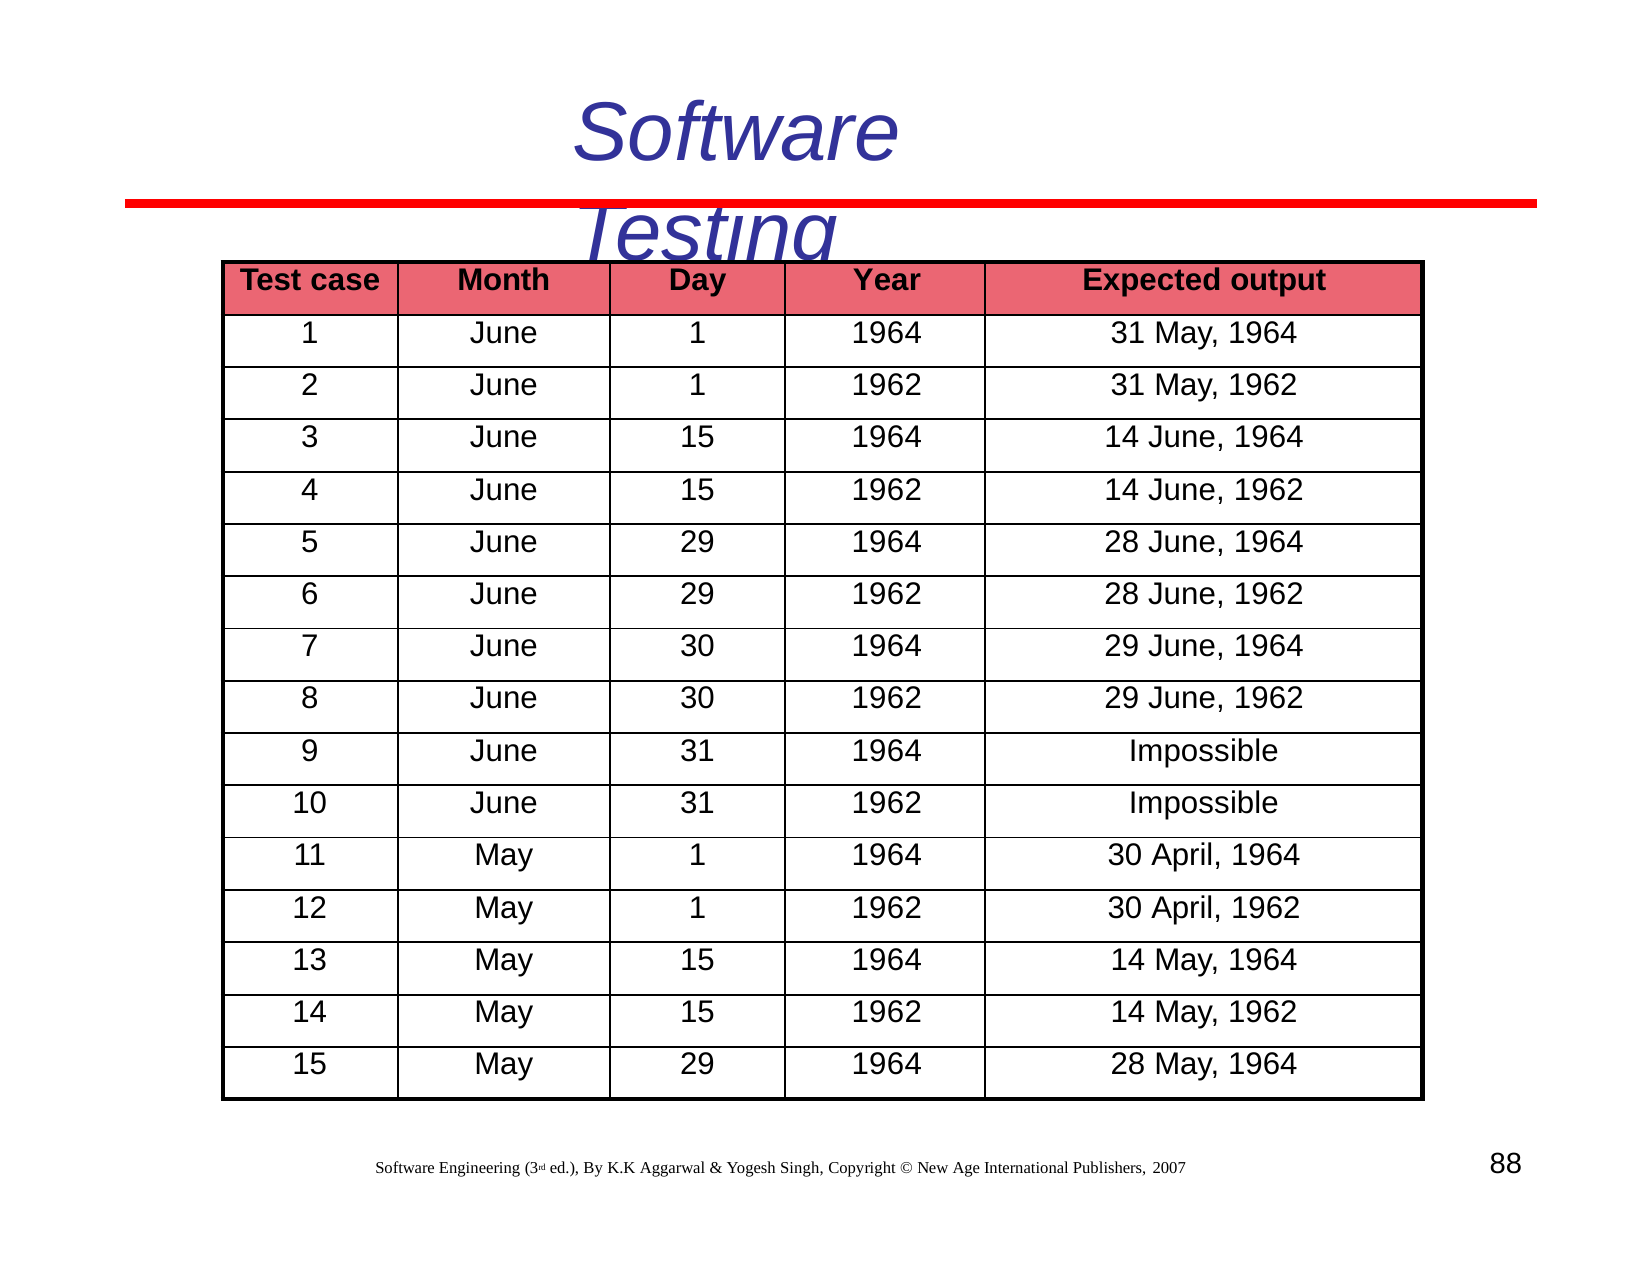

# Software Testing

| Test case | Month | Day | Year | Expected output |
| --- | --- | --- | --- | --- |
| 1 | June | 1 | 1964 | 31 May, 1964 |
| 2 | June | 1 | 1962 | 31 May, 1962 |
| 3 | June | 15 | 1964 | 14 June, 1964 |
| 4 | June | 15 | 1962 | 14 June, 1962 |
| 5 | June | 29 | 1964 | 28 June, 1964 |
| 6 | June | 29 | 1962 | 28 June, 1962 |
| 7 | June | 30 | 1964 | 29 June, 1964 |
| 8 | June | 30 | 1962 | 29 June, 1962 |
| 9 | June | 31 | 1964 | Impossible |
| 10 | June | 31 | 1962 | Impossible |
| 11 | May | 1 | 1964 | 30 April, 1964 |
| 12 | May | 1 | 1962 | 30 April, 1962 |
| 13 | May | 15 | 1964 | 14 May, 1964 |
| 14 | May | 15 | 1962 | 14 May, 1962 |
| 15 | May | 29 | 1964 | 28 May, 1964 |
88
Software Engineering (3rd  ed.), By K.K Aggarwal & Yogesh Singh, Copyright © New Age International Publishers, 2007